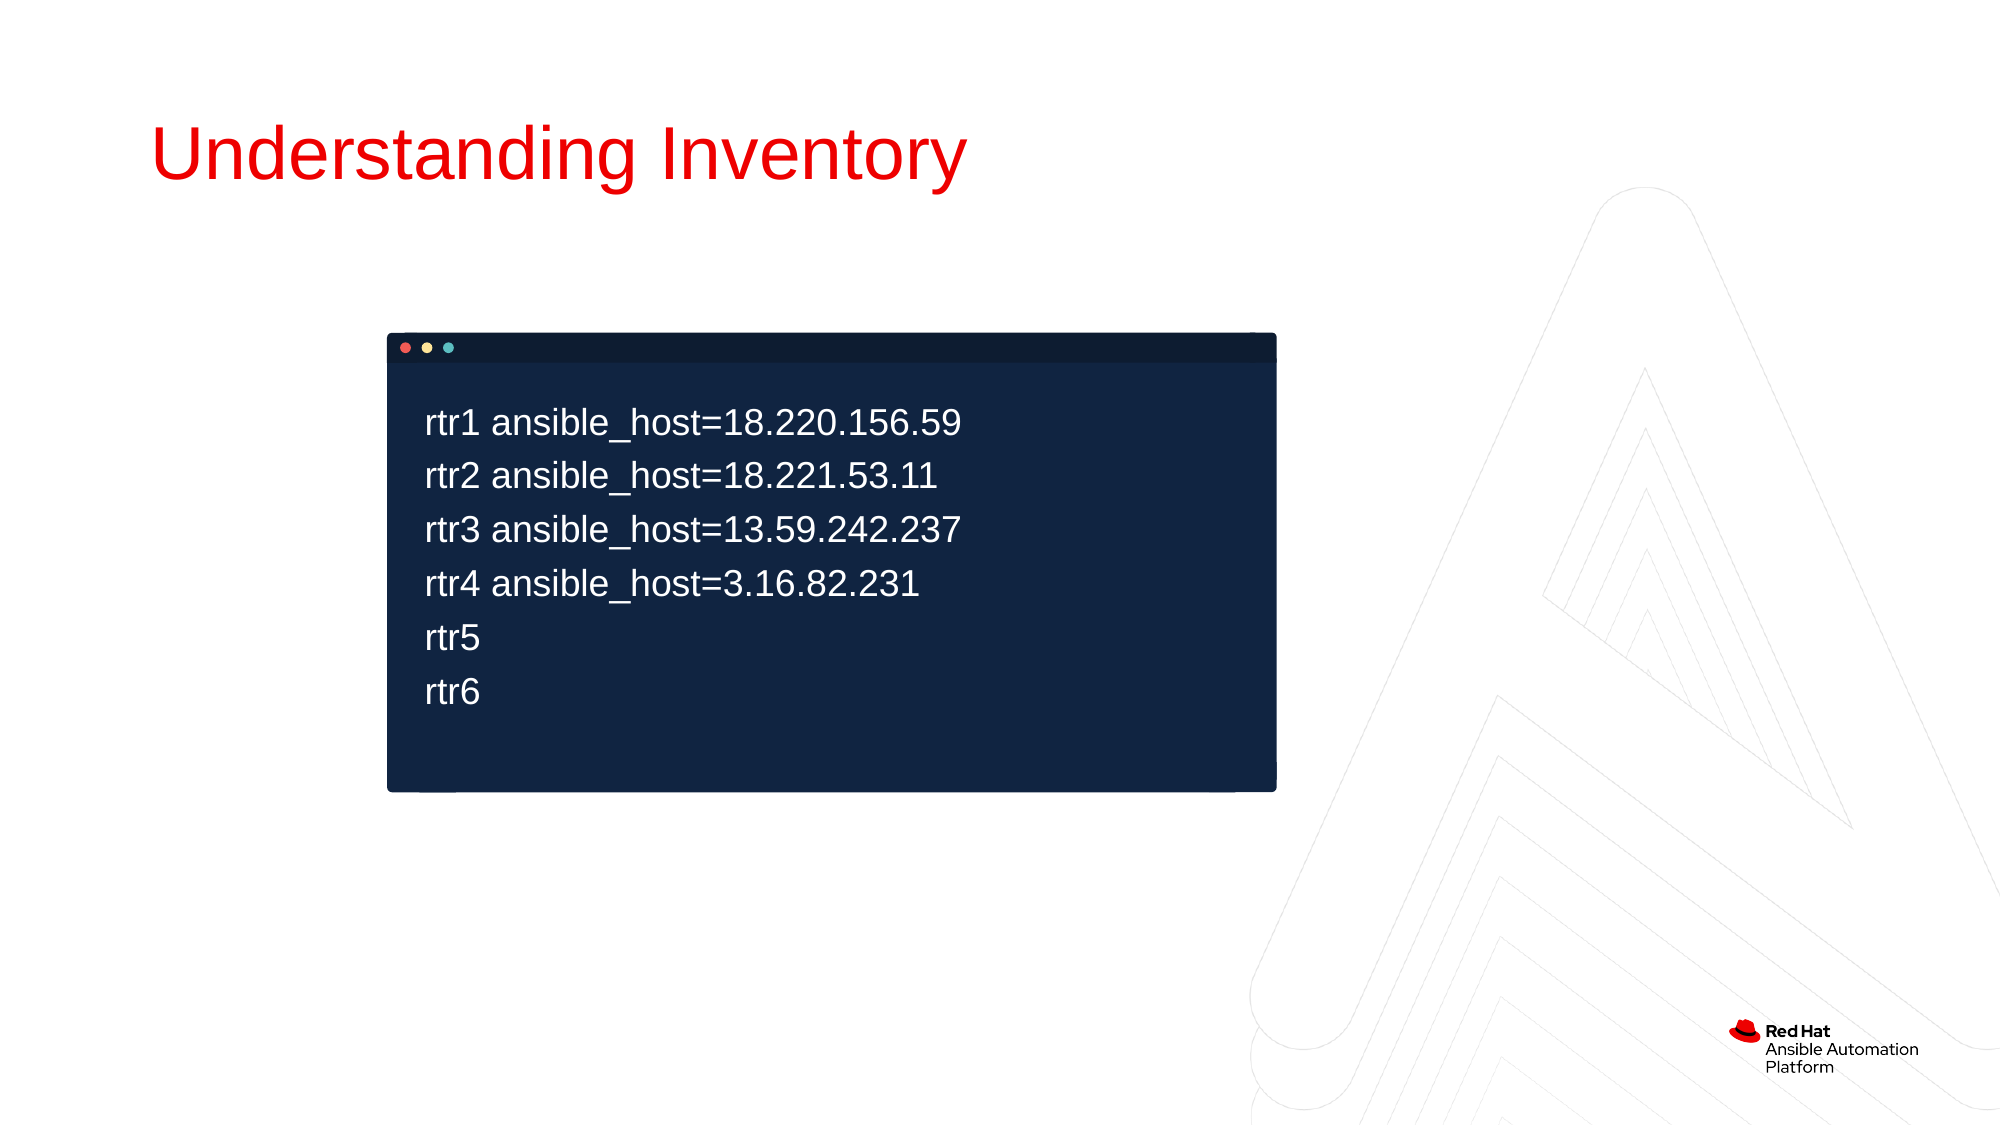

Understanding Inventory

rtr1 ansible_host=18.220.156.59
rtr2 ansible_host=18.221.53.11
rtr3 ansible_host=13.59.242.237
rtr4 ansible_host=3.16.82.231
rtr5
rtr6